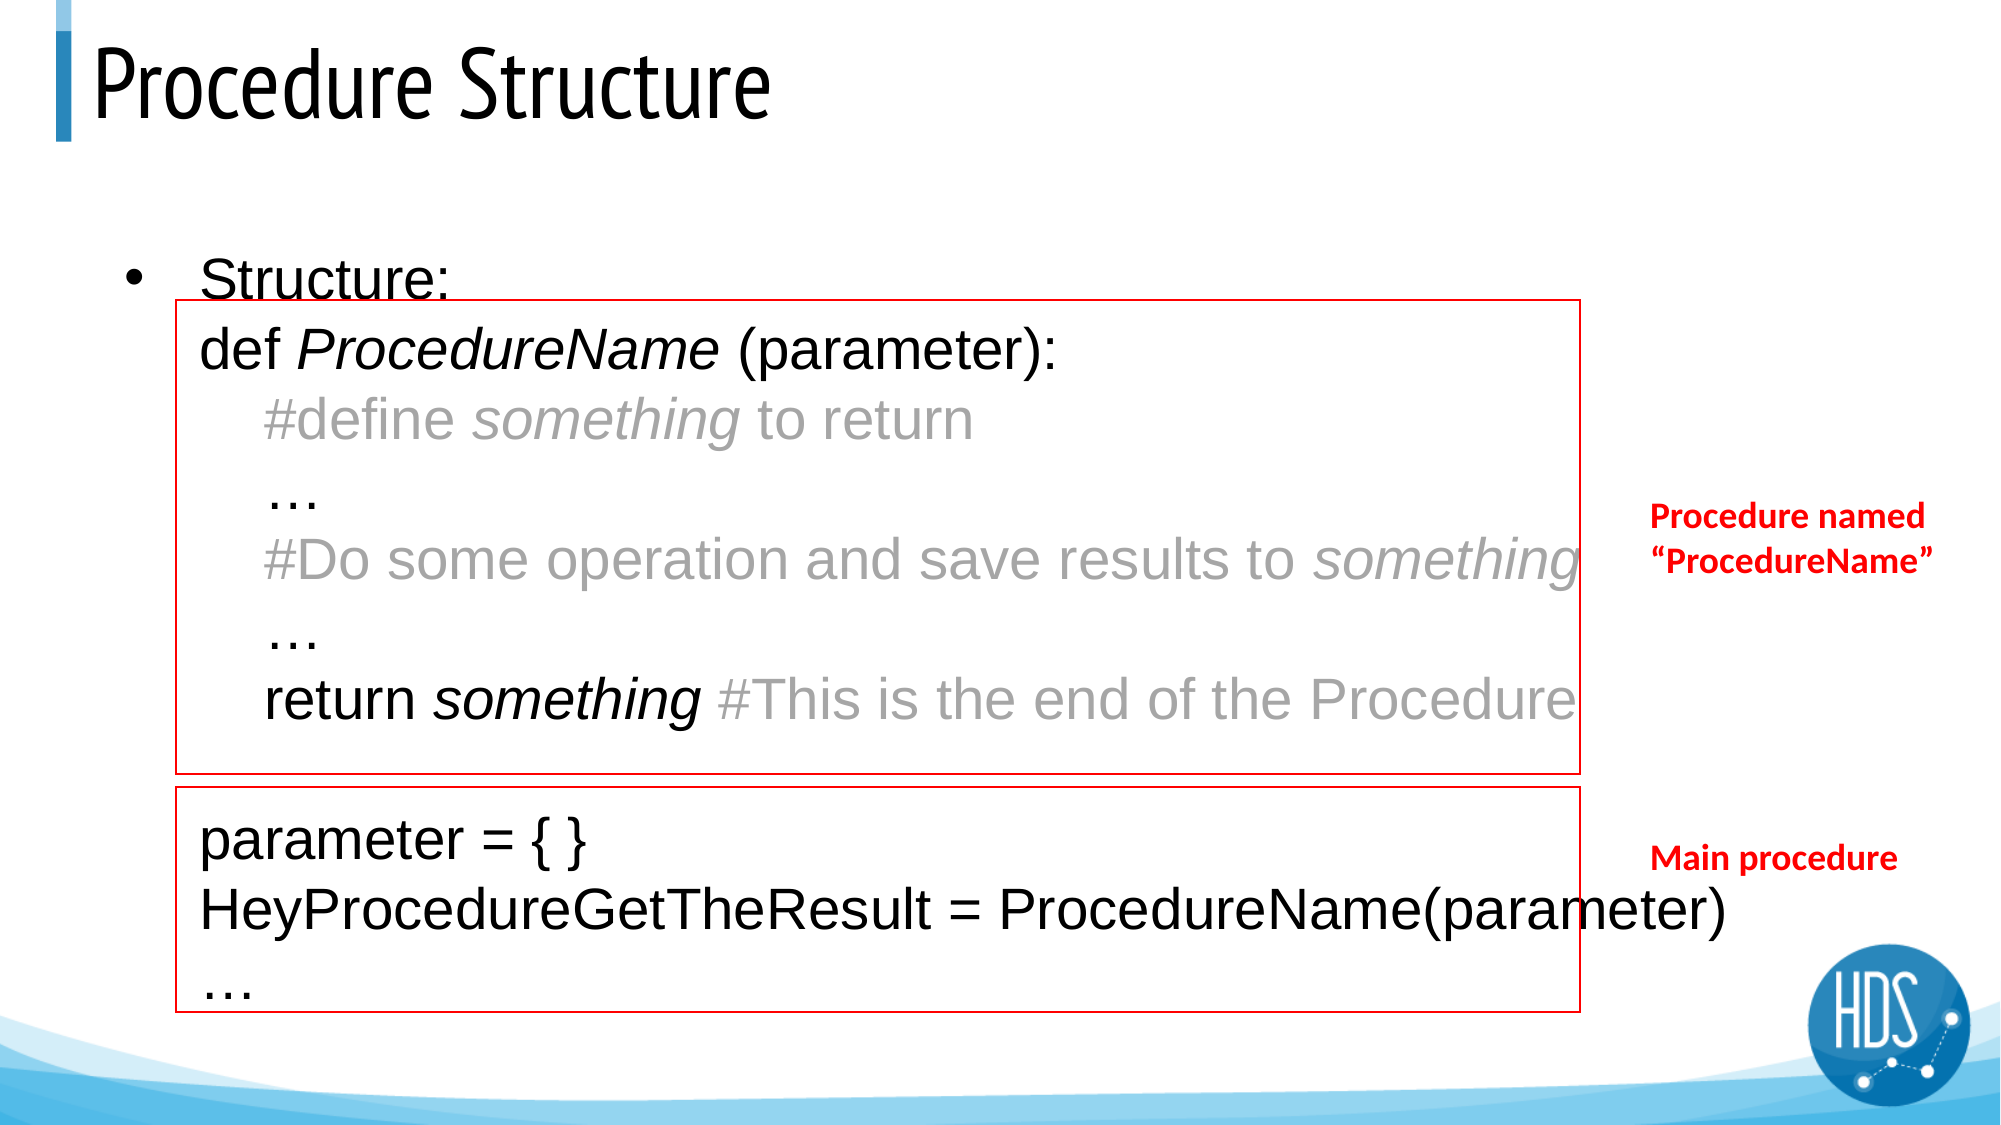

# Procedure Structure
Structure:
def ProcedureName (parameter):
    #define something to return
    …
    #Do some operation and save results to something
    …
    return something #This is the end of the Procedure
parameter = { }
HeyProcedureGetTheResult = ProcedureName(parameter)
…

Procedure named
“ProcedureName”

Main procedure